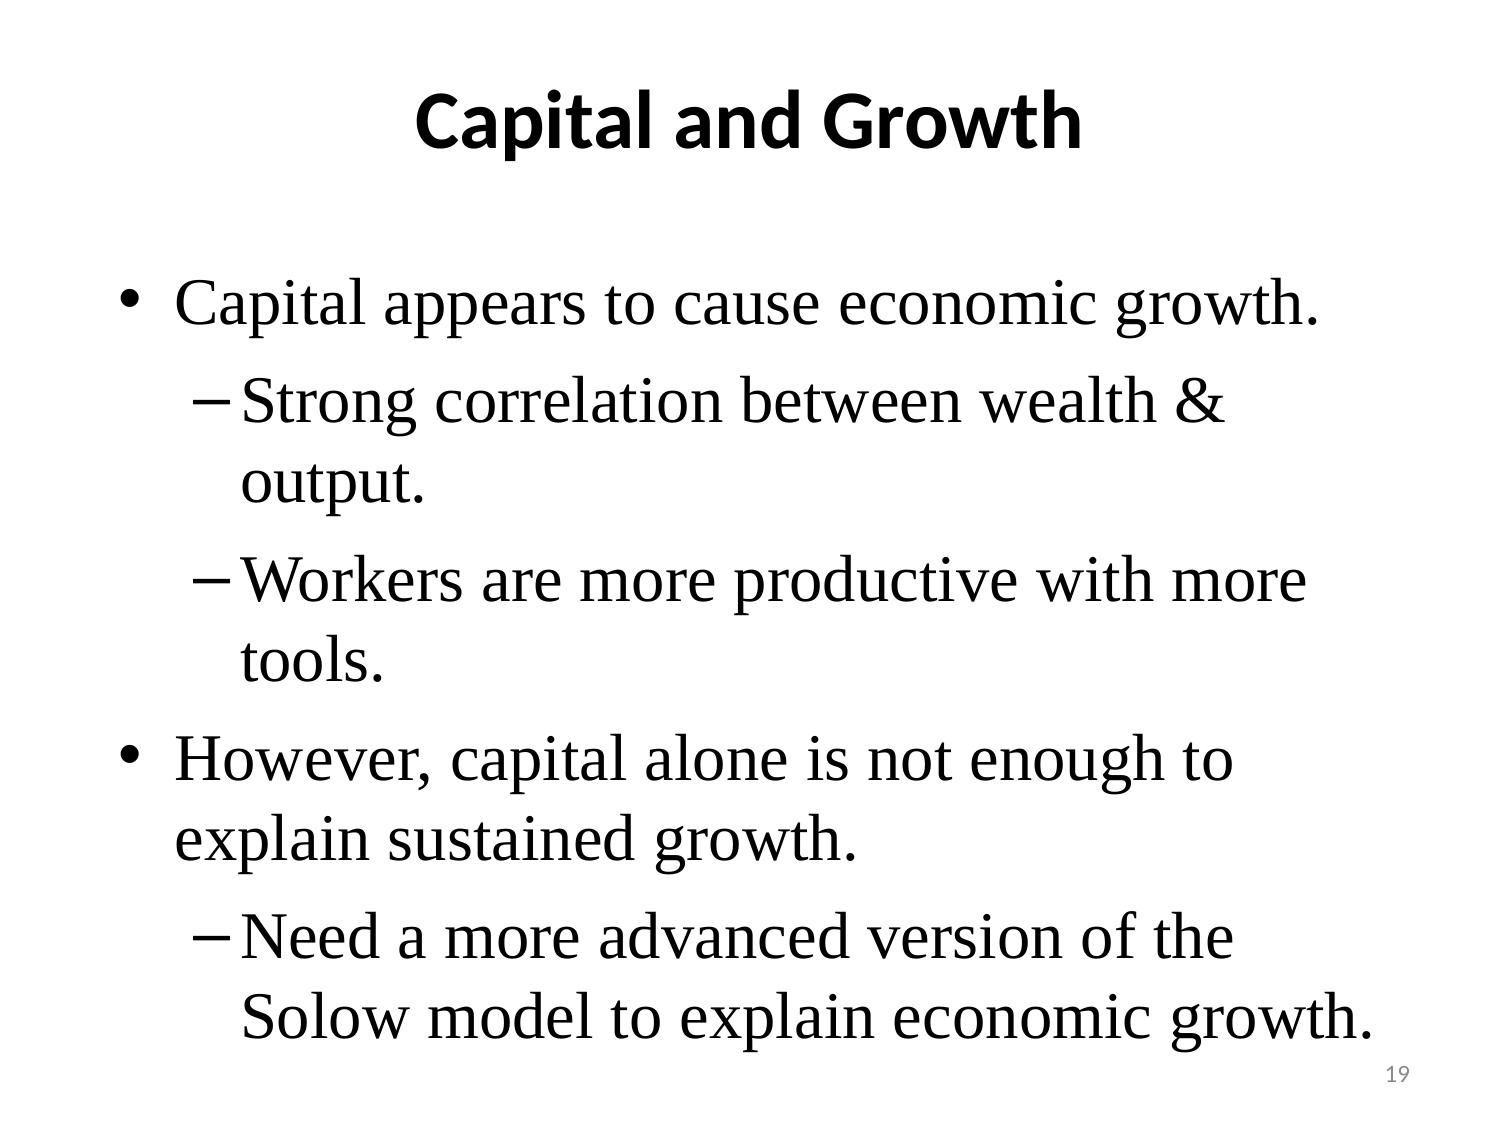

# Capital and Growth
Capital appears to cause economic growth.
Strong correlation between wealth & output.
Workers are more productive with more tools.
However, capital alone is not enough to explain sustained growth.
Need a more advanced version of the Solow model to explain economic growth.
19